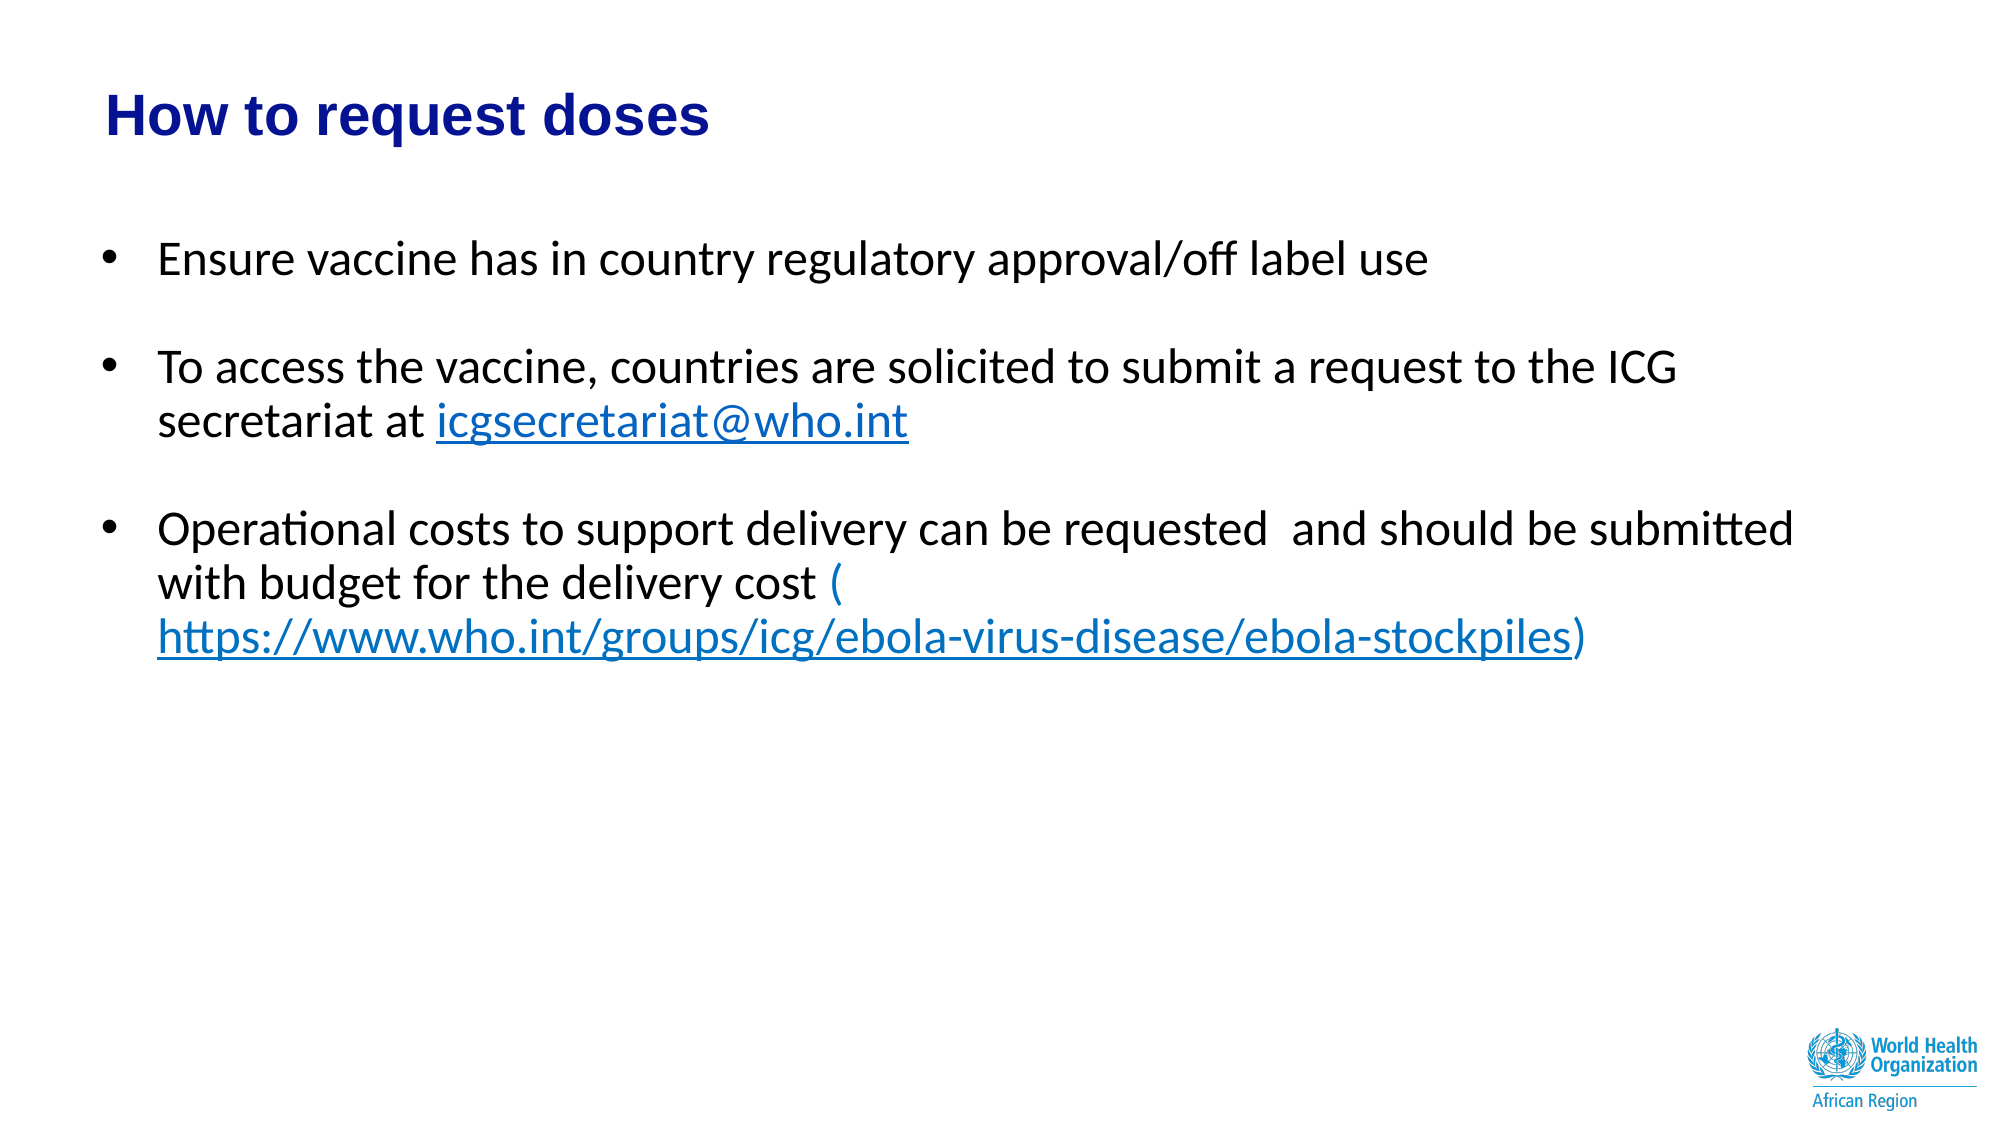

# How to request doses
Ensure vaccine has in country regulatory approval/off label use

To access the vaccine, countries are solicited to submit a request to the ICG secretariat at icgsecretariat@who.int

Operational costs to support delivery can be requested  and should be submitted with budget for the delivery cost (https://www.who.int/groups/icg/ebola-virus-disease/ebola-stockpiles)